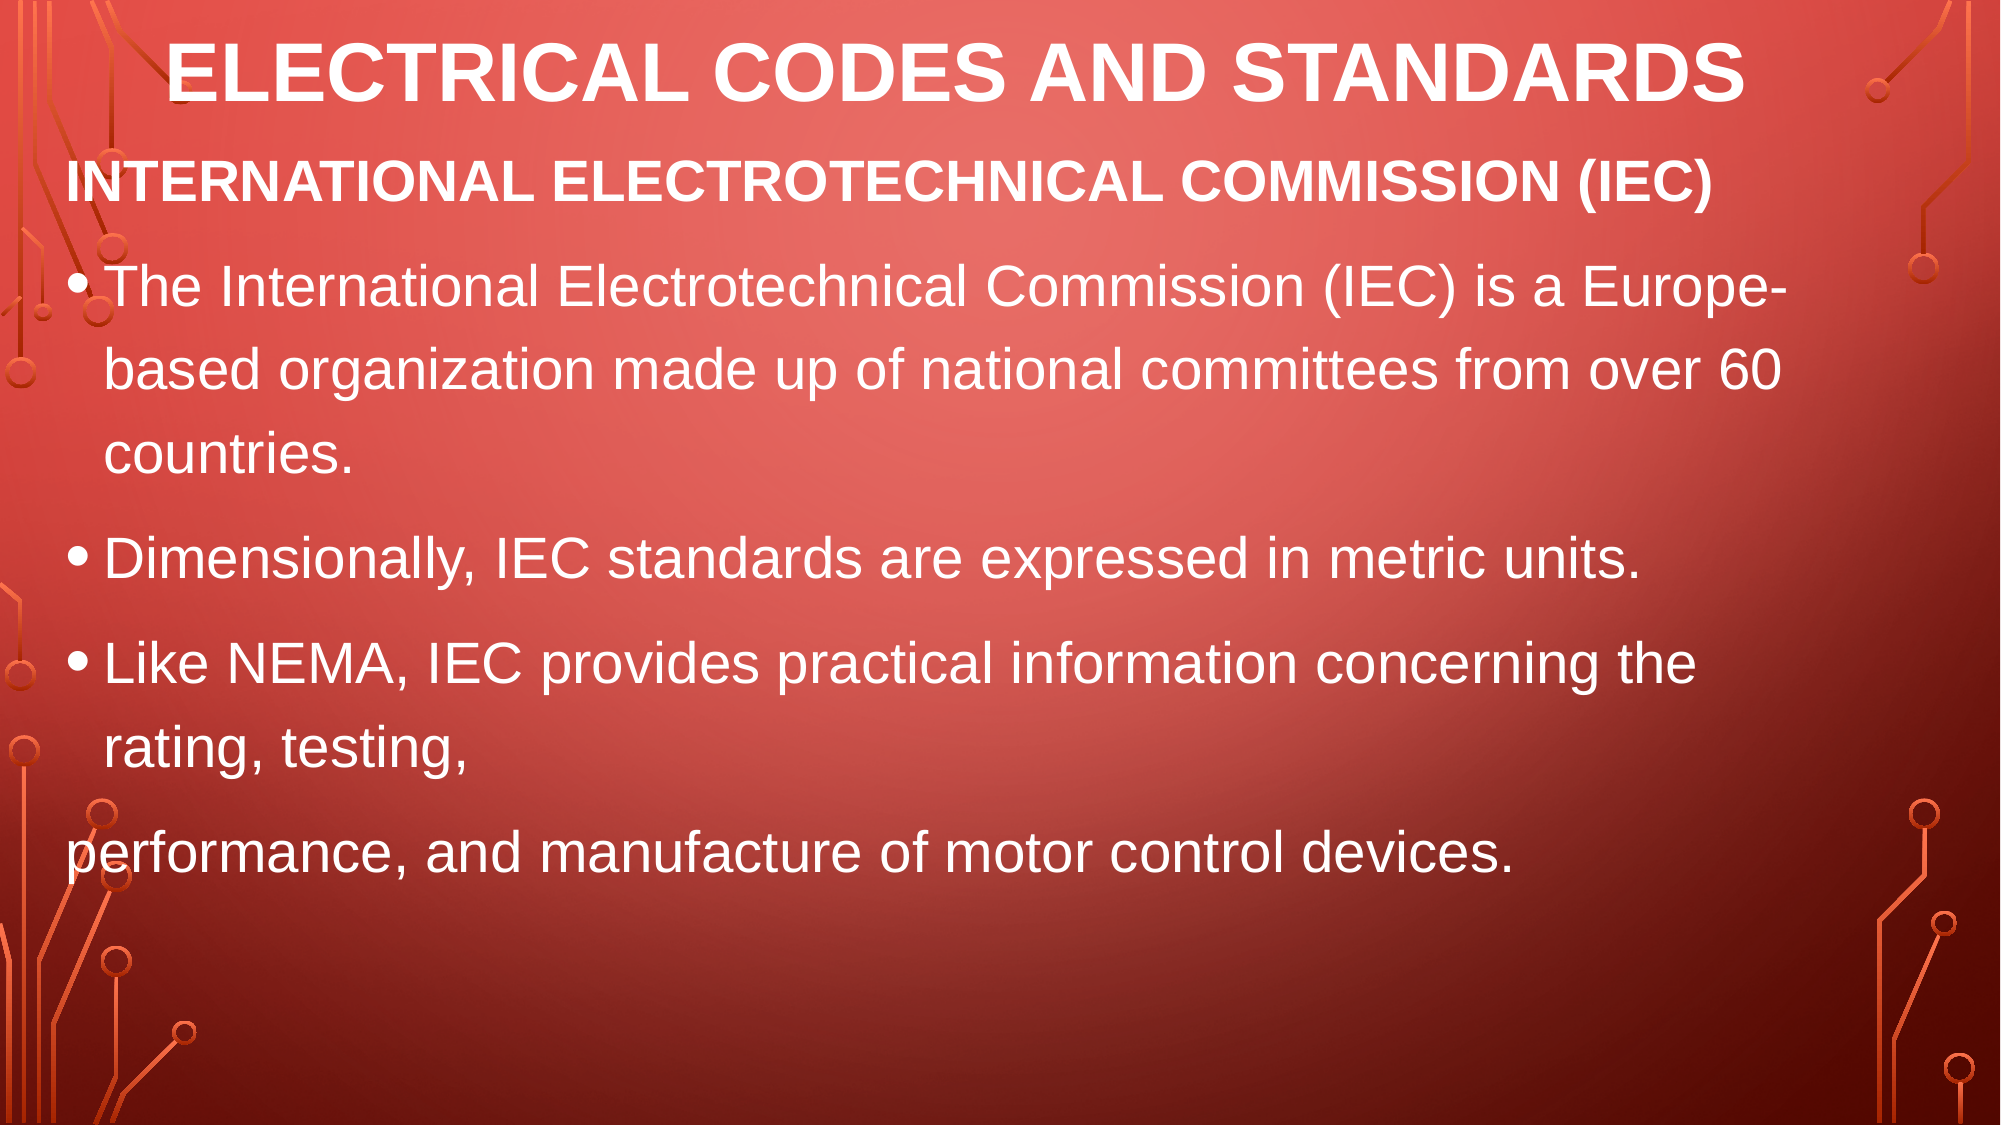

# Electrical codes and standards
INTERNATIONAL ELECTROTECHNICAL COMMISSION (IEC)
The International Electrotechnical Commission (IEC) is a Europe-based organization made up of national committees from over 60 countries.
Dimensionally, IEC standards are expressed in metric units.
Like NEMA, IEC provides practical information concerning the rating, testing,
performance, and manufacture of motor control devices.